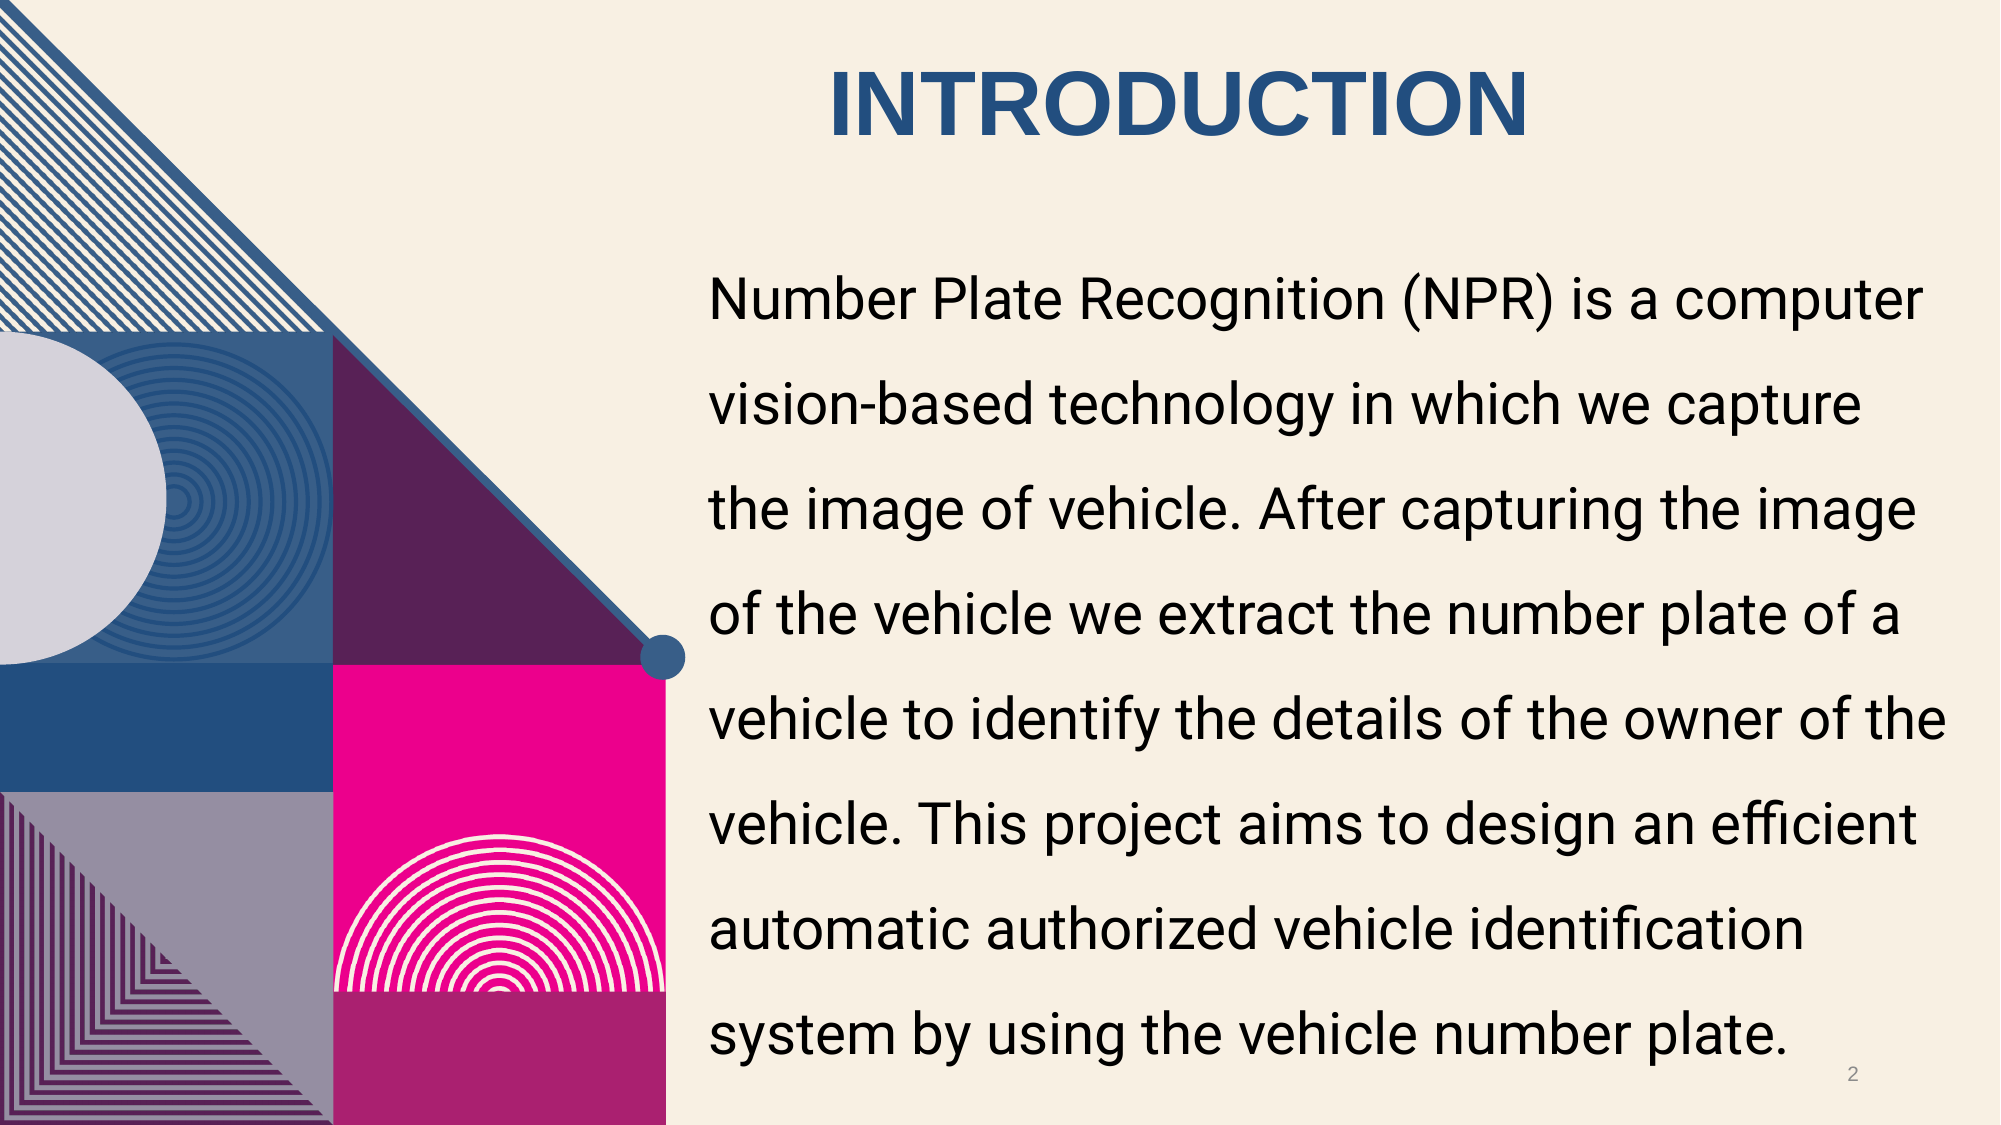

# Introduction
Number Plate Recognition (NPR) is a computer vision-based technology in which we capture the image of vehicle. After capturing the image of the vehicle we extract the number plate of a vehicle to identify the details of the owner of the vehicle. This project aims to design an efficient automatic authorized vehicle identification system by using the vehicle number plate.
2